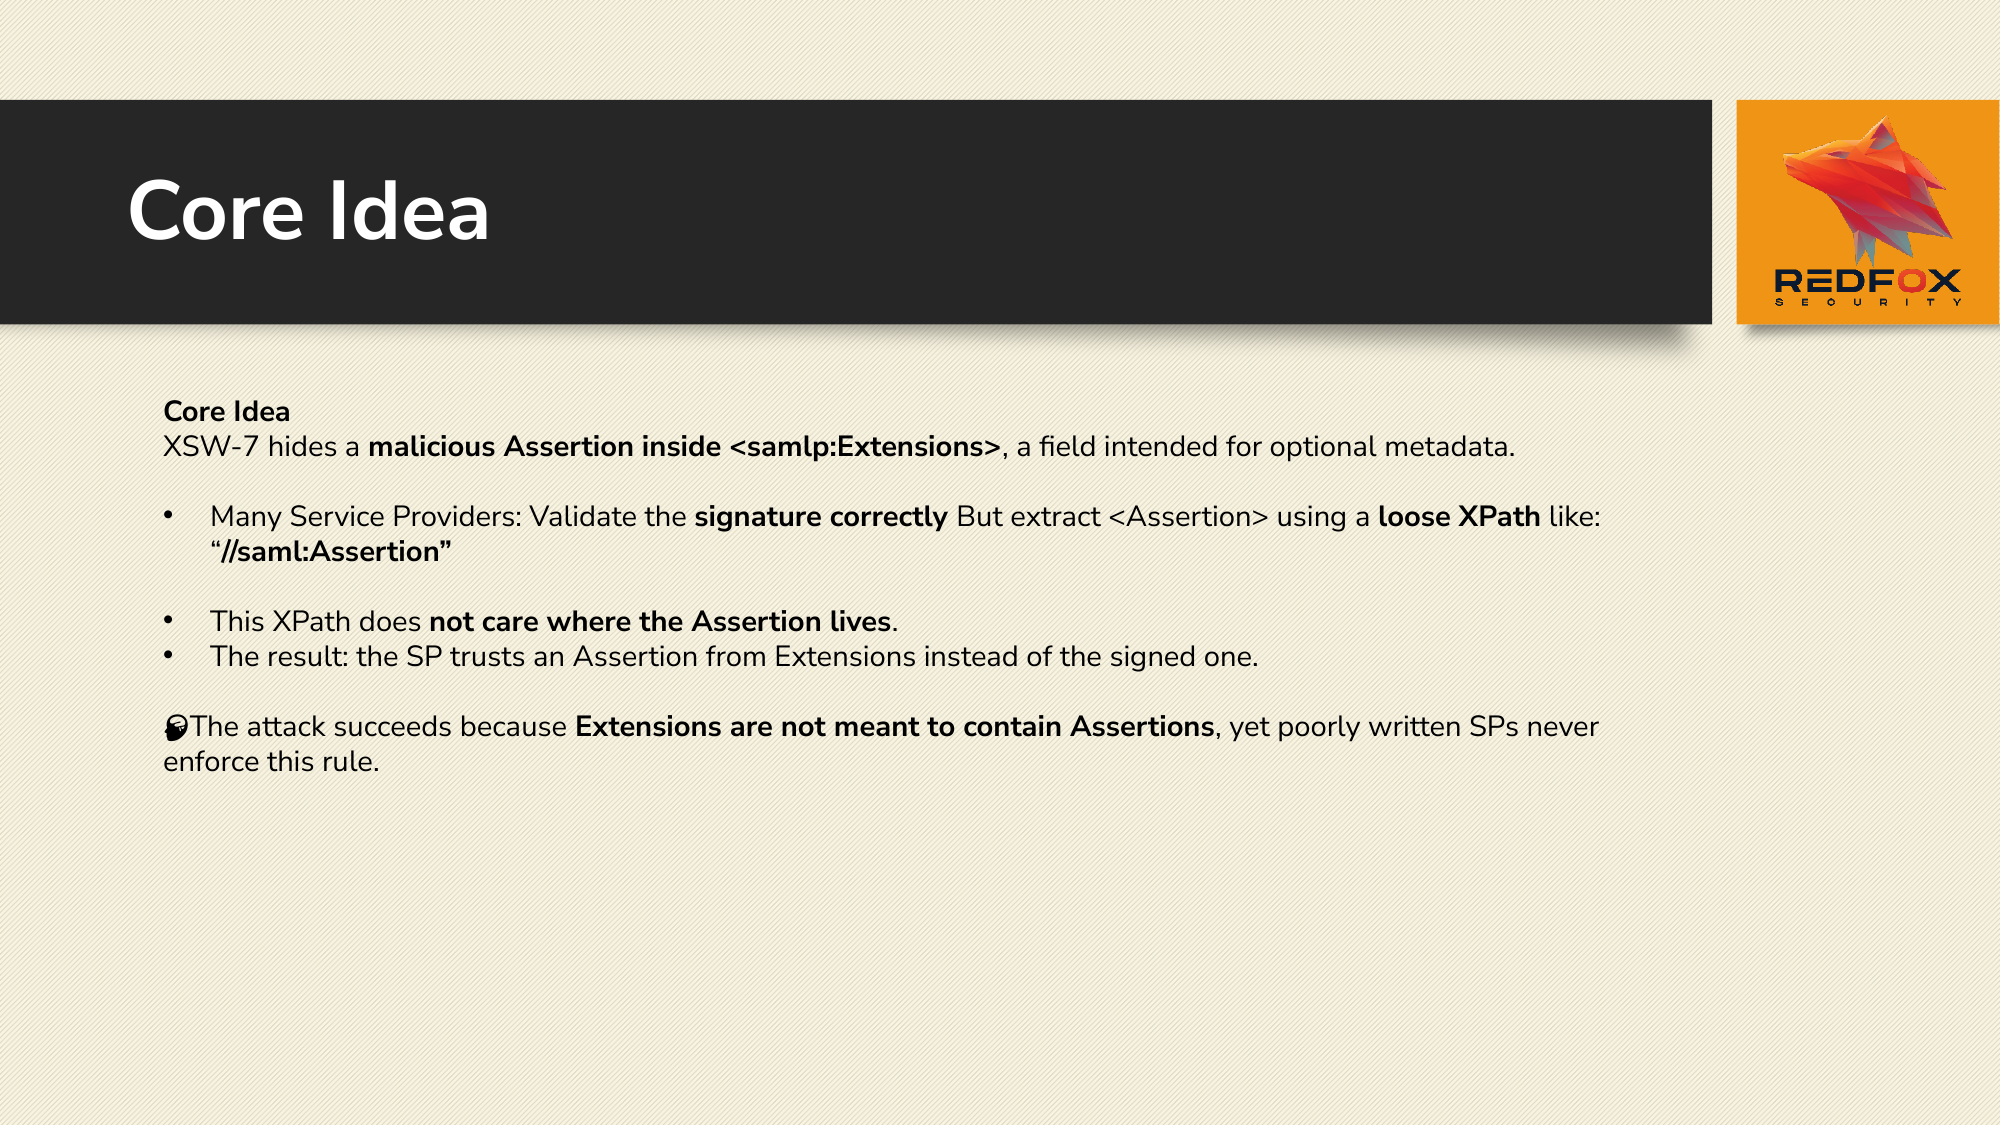

# Core Idea
Core Idea
XSW-7 hides a malicious Assertion inside <samlp:Extensions>, a field intended for optional metadata.

Many Service Providers: Validate the signature correctly But extract <Assertion> using a loose XPath like: “//saml:Assertion”

This XPath does not care where the Assertion lives.
The result: the SP trusts an Assertion from Extensions instead of the signed one.

🧠The attack succeeds because Extensions are not meant to contain Assertions, yet poorly written SPs never enforce this rule.